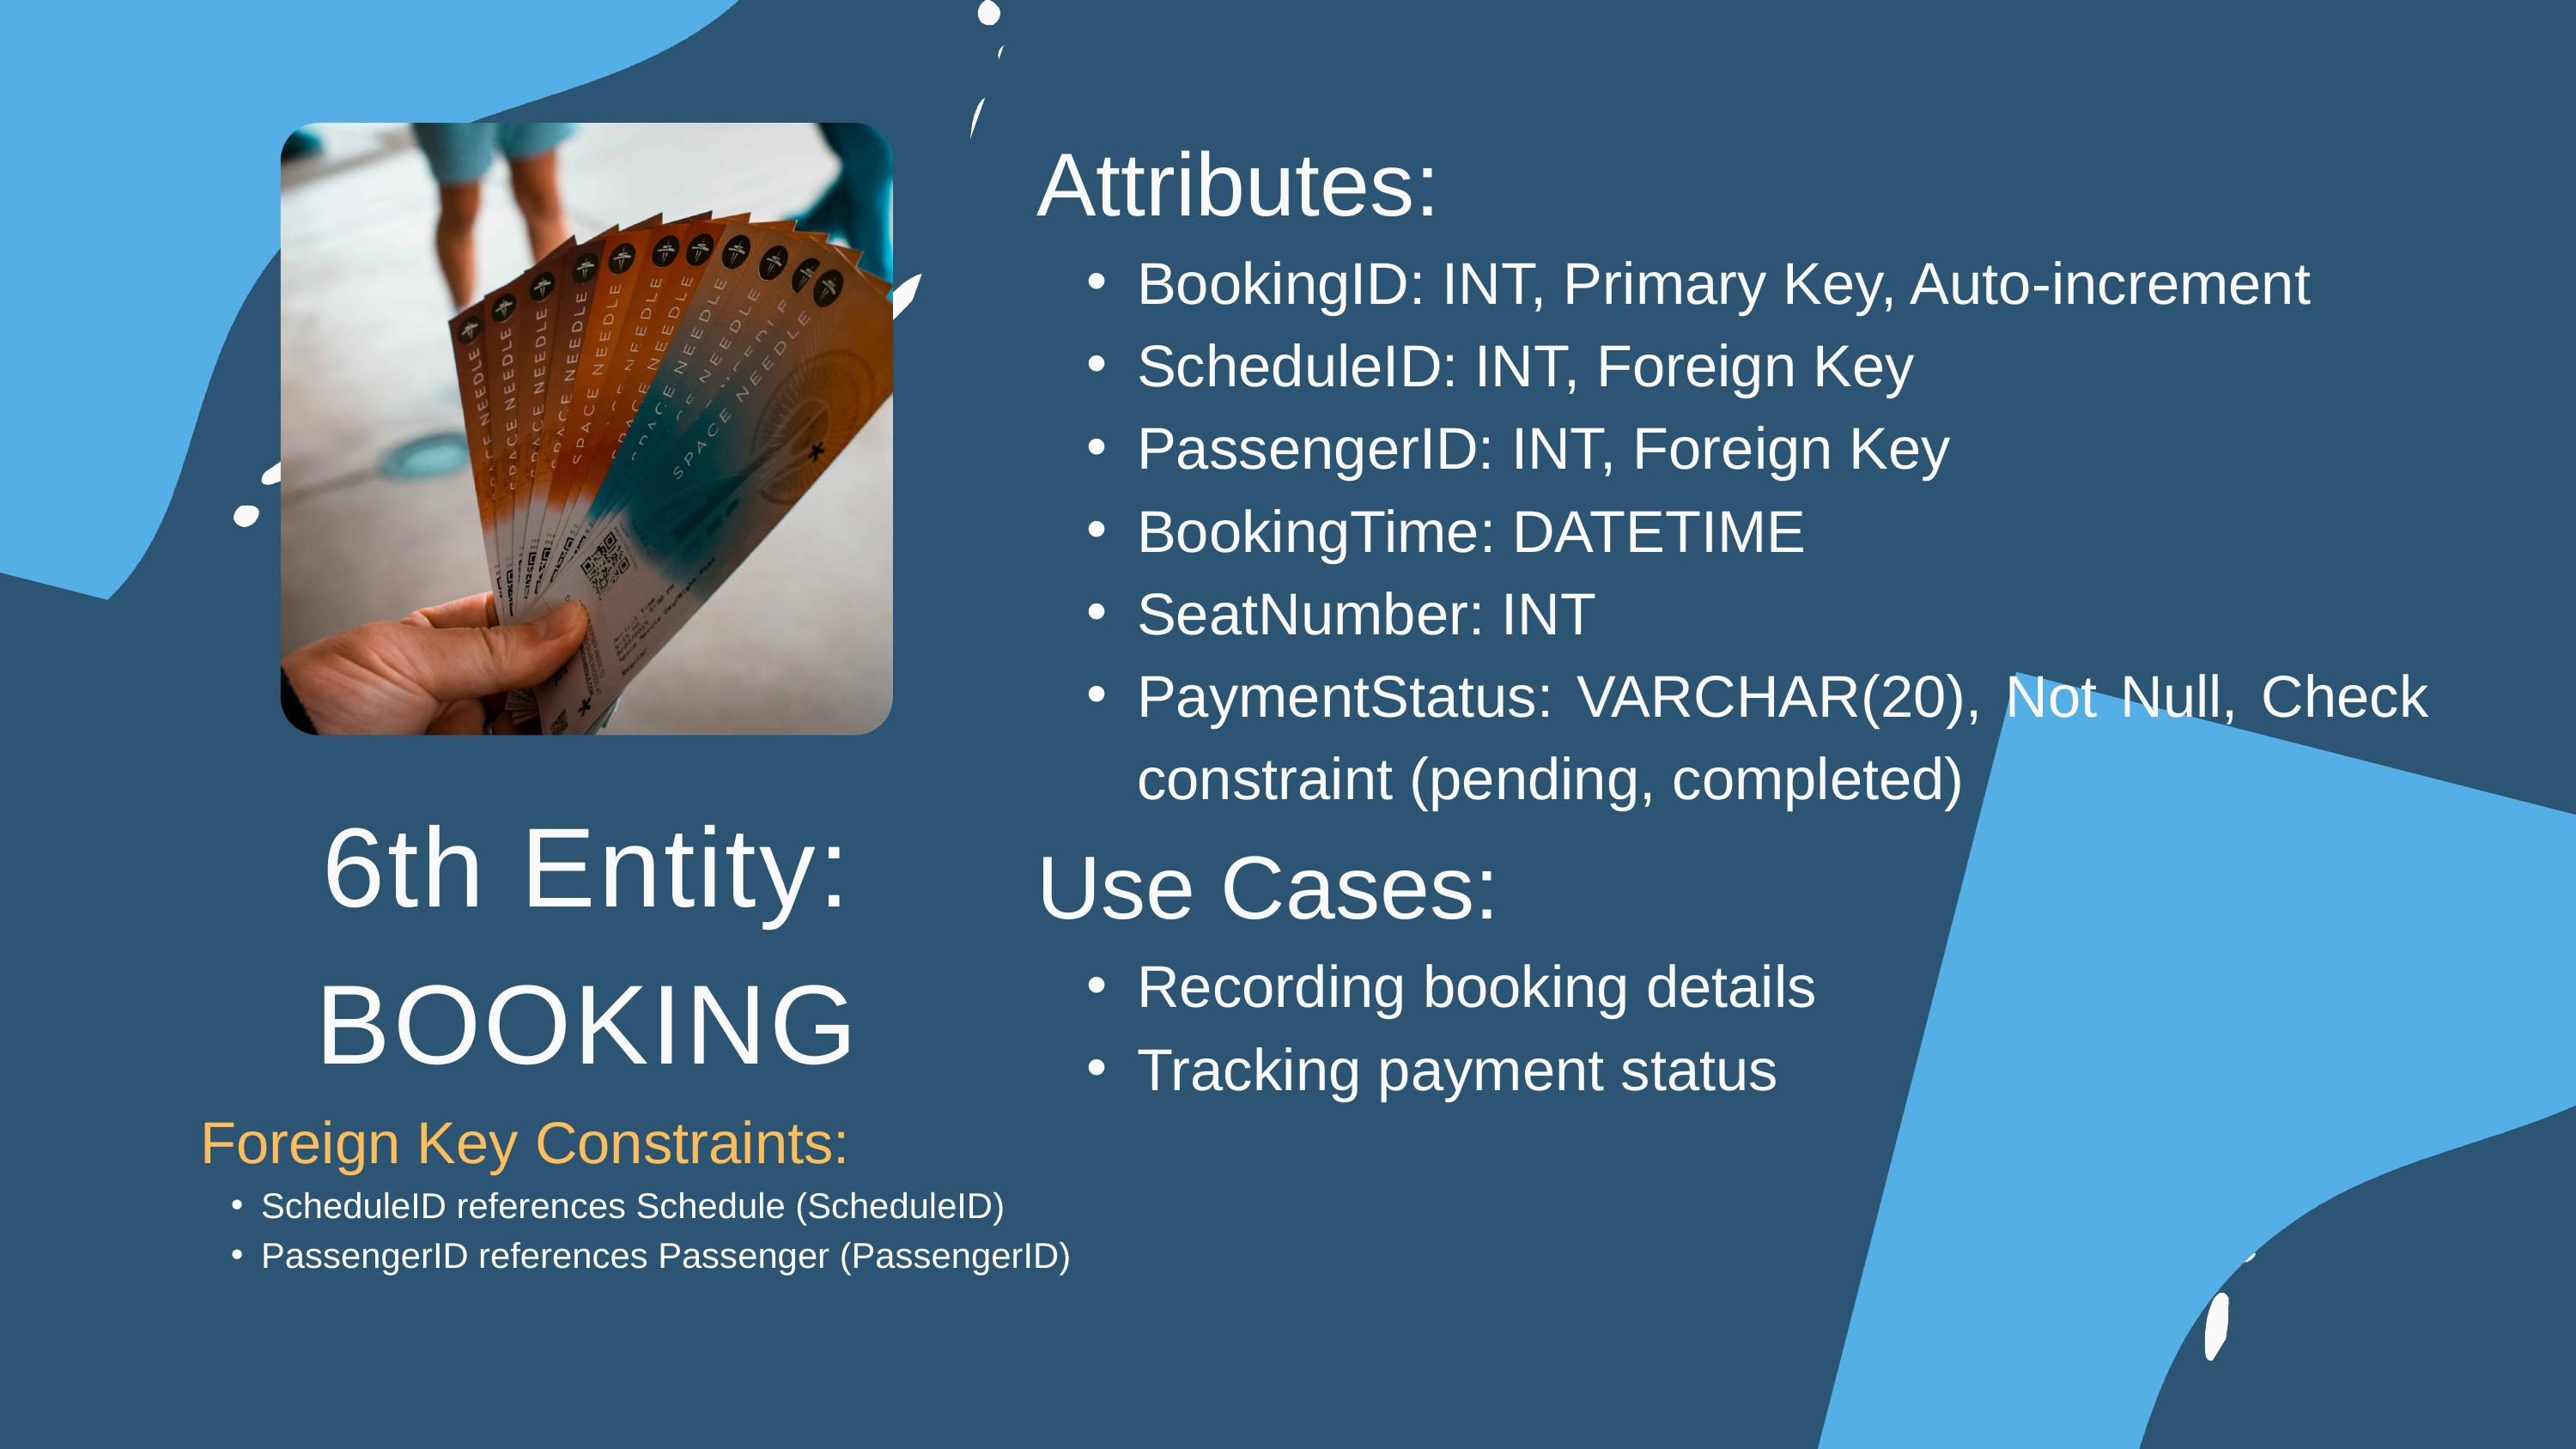

Attributes:
BookingID: INT, Primary Key, Auto-increment
ScheduleID: INT, Foreign Key
PassengerID: INT, Foreign Key
BookingTime: DATETIME
SeatNumber: INT
PaymentStatus: VARCHAR(20), Not Null, Check constraint (pending, completed)
Use Cases:
Recording booking details
Tracking payment status

6th Entity:
BOOKING

Foreign Key Constraints:
ScheduleID references Schedule (ScheduleID)
PassengerID references Passenger (PassengerID)